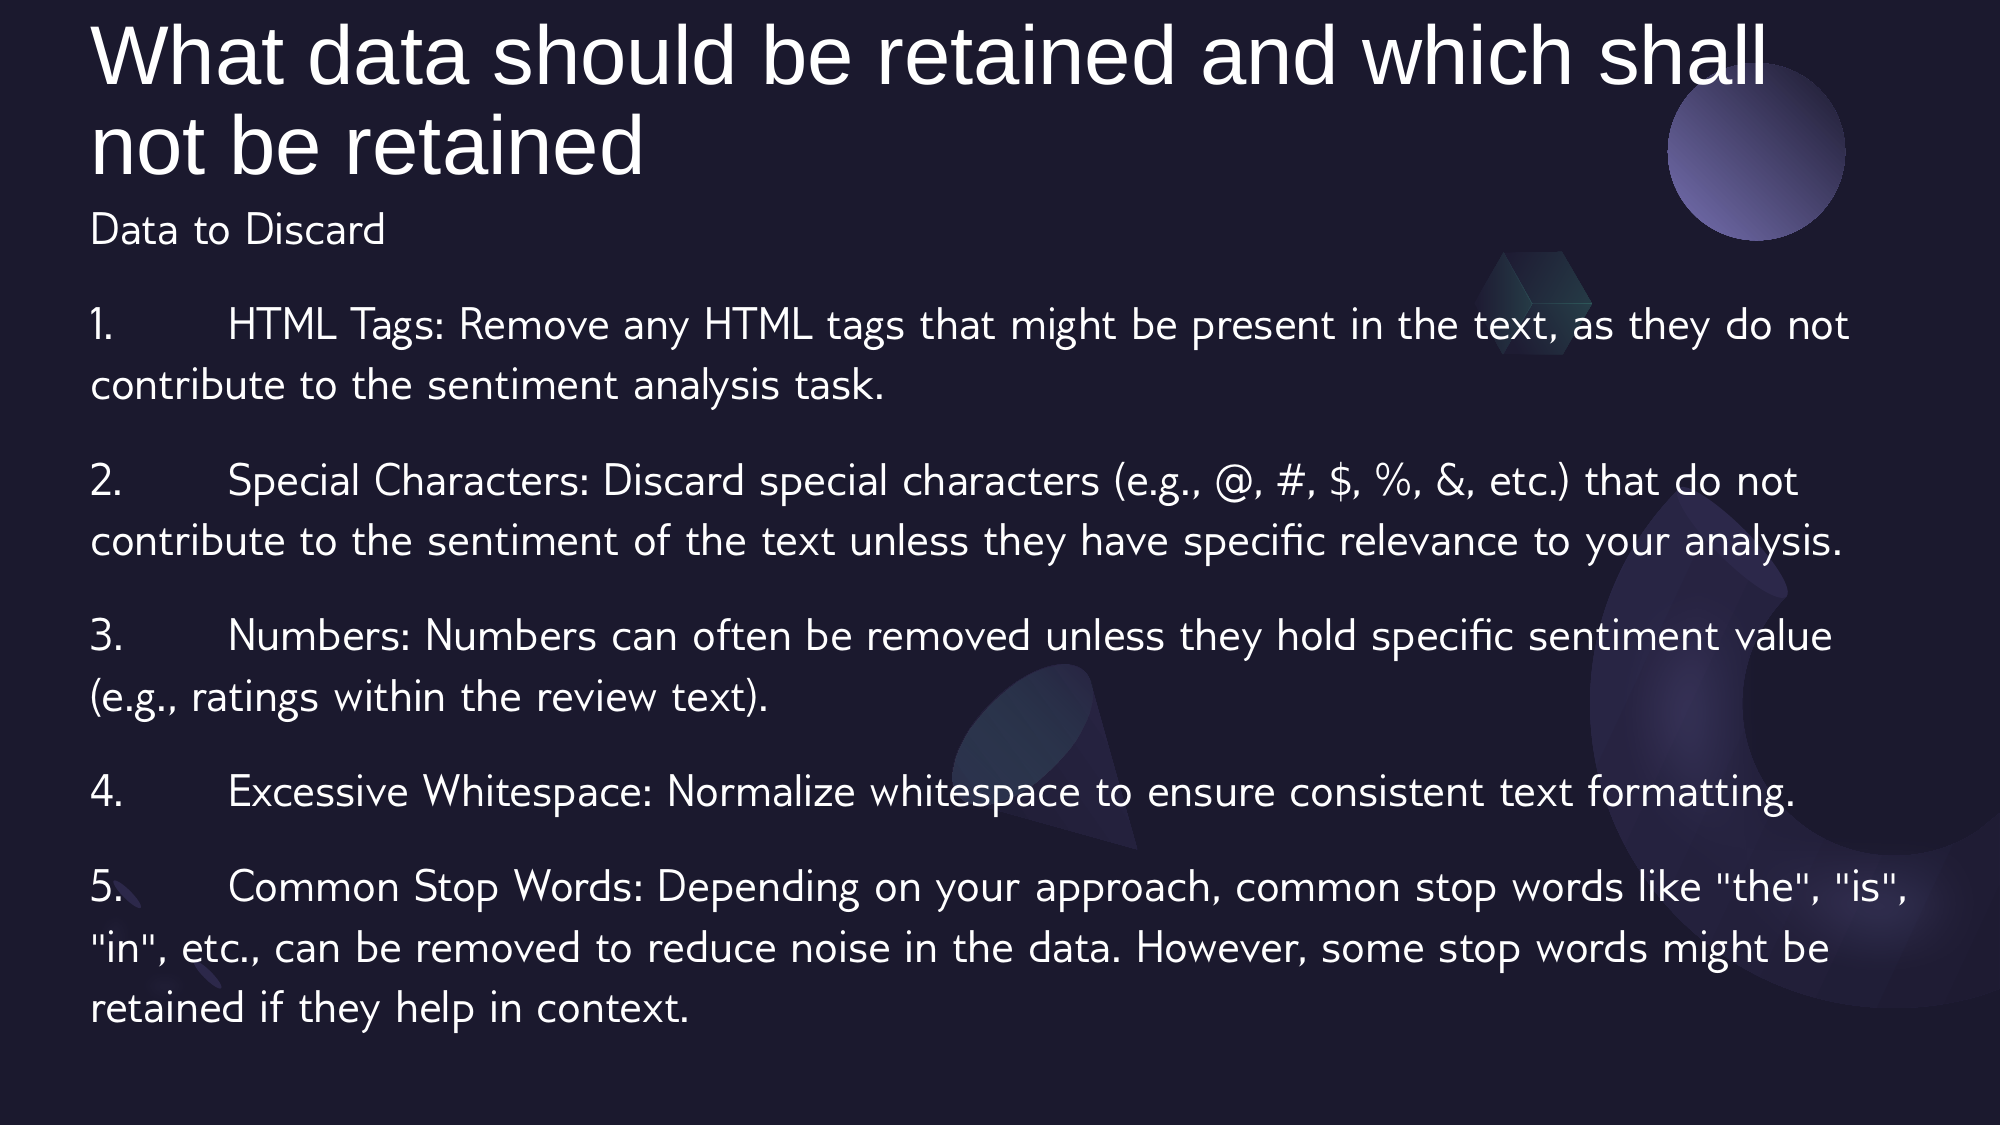

# What data should be retained and which shall not be retained
Data to Discard
1.	HTML Tags: Remove any HTML tags that might be present in the text, as they do not contribute to the sentiment analysis task.
2.	Special Characters: Discard special characters (e.g., @, #, $, %, &, etc.) that do not contribute to the sentiment of the text unless they have specific relevance to your analysis.
3.	Numbers: Numbers can often be removed unless they hold specific sentiment value (e.g., ratings within the review text).
4.	Excessive Whitespace: Normalize whitespace to ensure consistent text formatting.
5.	Common Stop Words: Depending on your approach, common stop words like "the", "is", "in", etc., can be removed to reduce noise in the data. However, some stop words might be retained if they help in context.